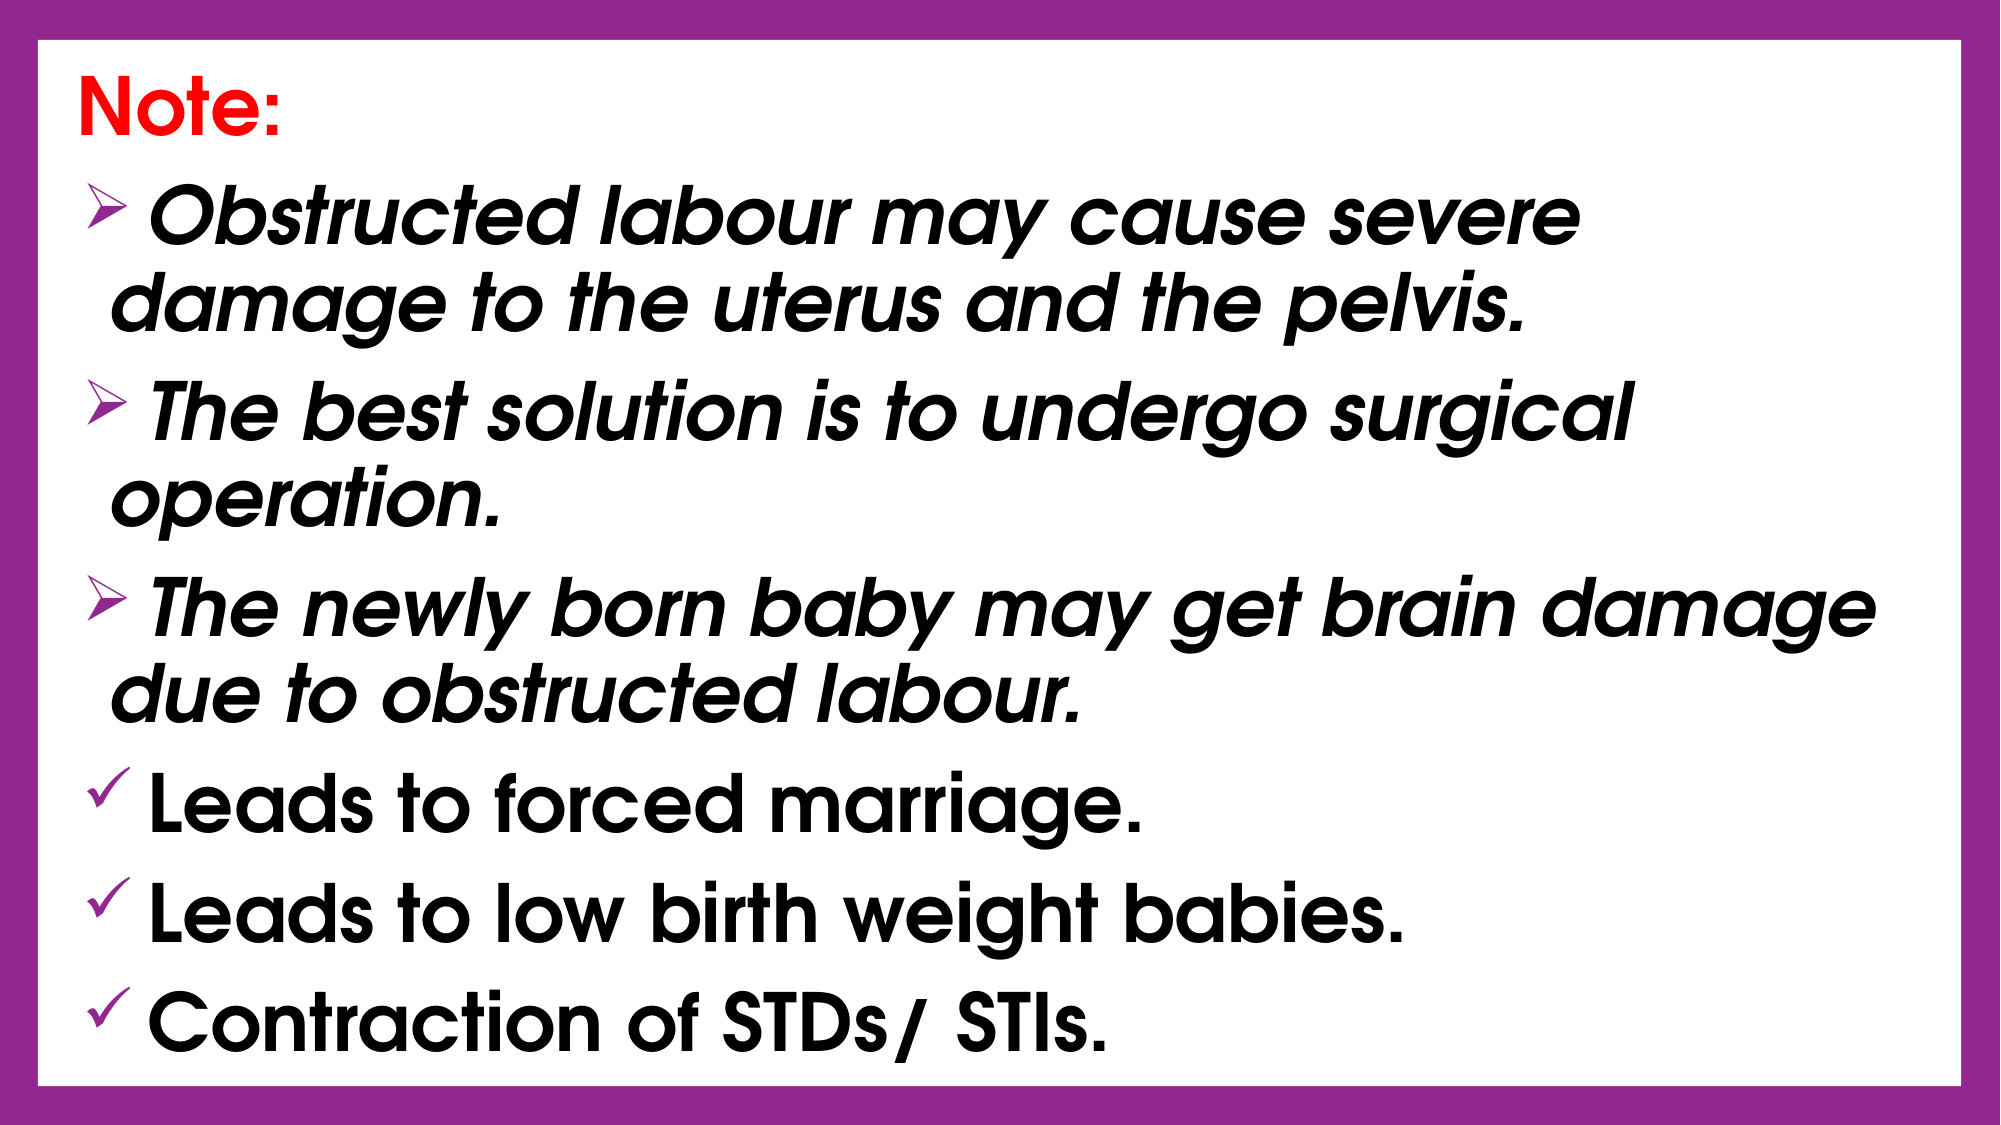

Note:
 Obstructed labour may cause severe damage to the uterus and the pelvis.
 The best solution is to undergo surgical operation.
 The newly born baby may get brain damage due to obstructed labour.
 Leads to forced marriage.
 Leads to low birth weight babies.
 Contraction of STDs/ STIs.